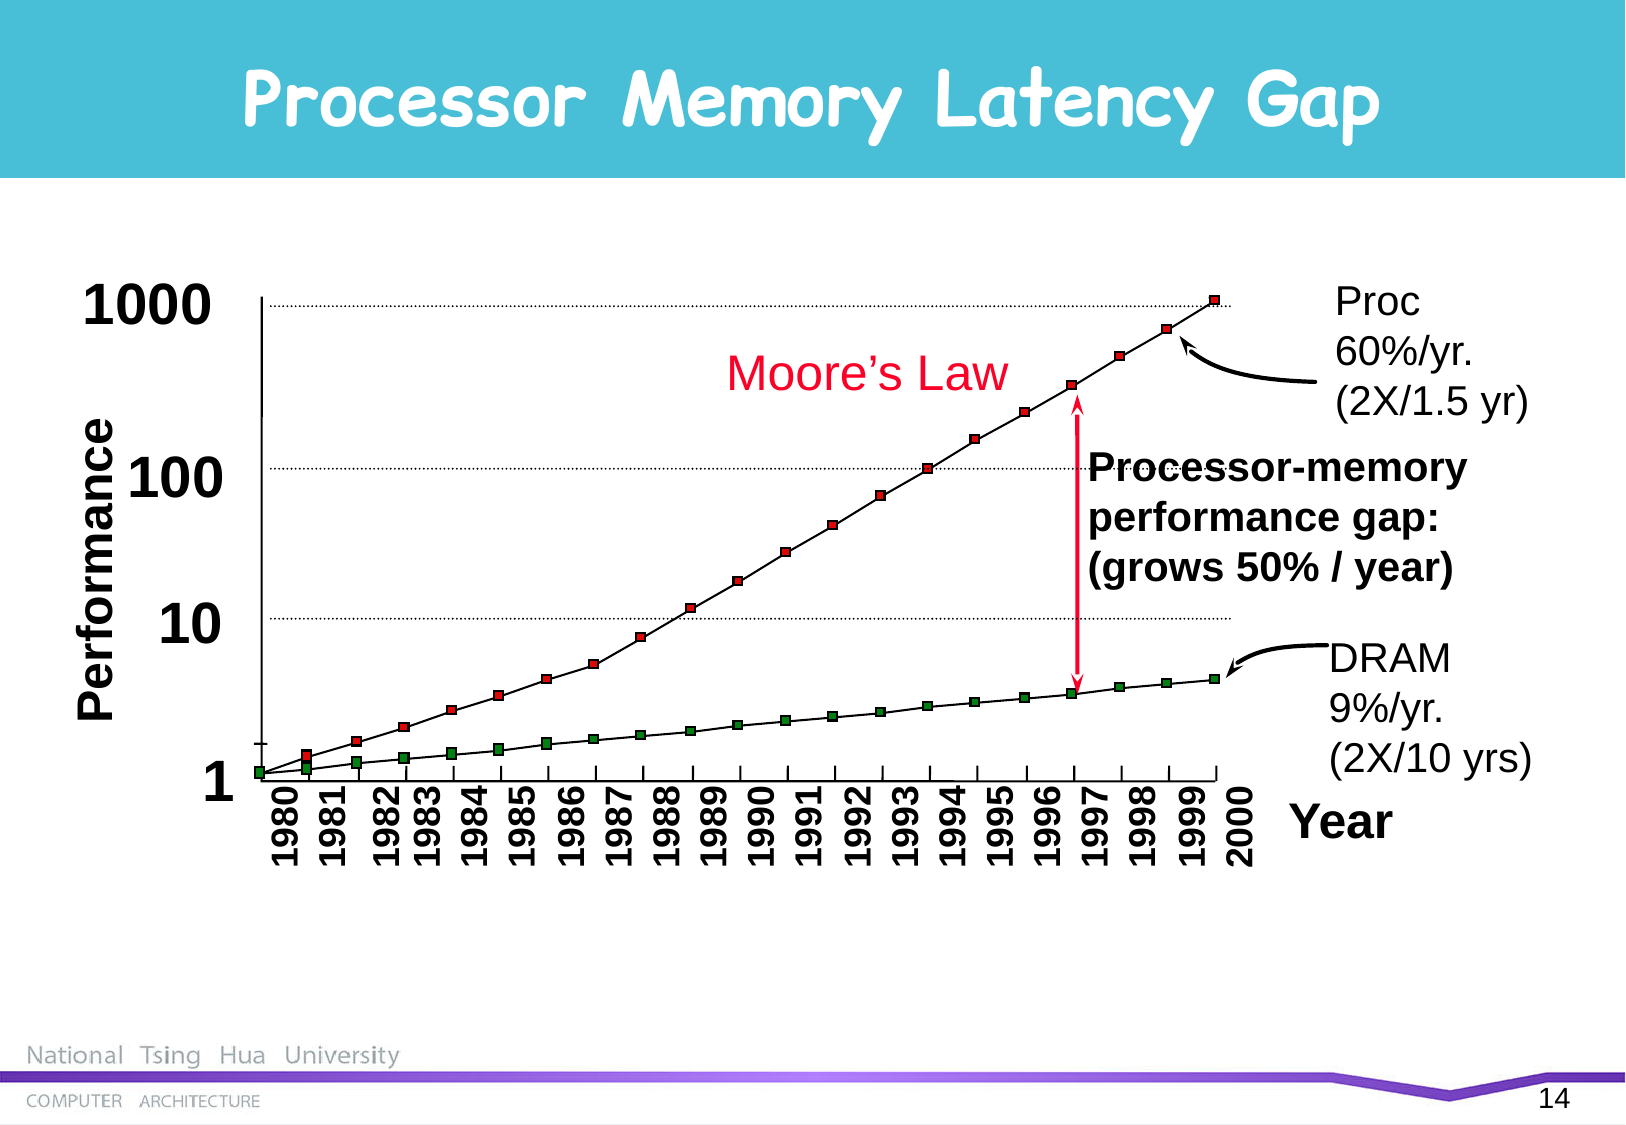

# Processor Memory Latency Gap

1000
Proc
60%/yr.
(2X/1.5 yr)

Moore’s Law

100
Processor-memory
performance gap:
(grows 50% / year)

Performance

10

DRAM
9%/yr.
(2X/10 yrs)

1

Year
1980
1981
1982
1983
1984
1985
1986
1987
1988
1989
1990
1991
1992
1993
1994
1995
1996
1997
1998
1999
2000
14